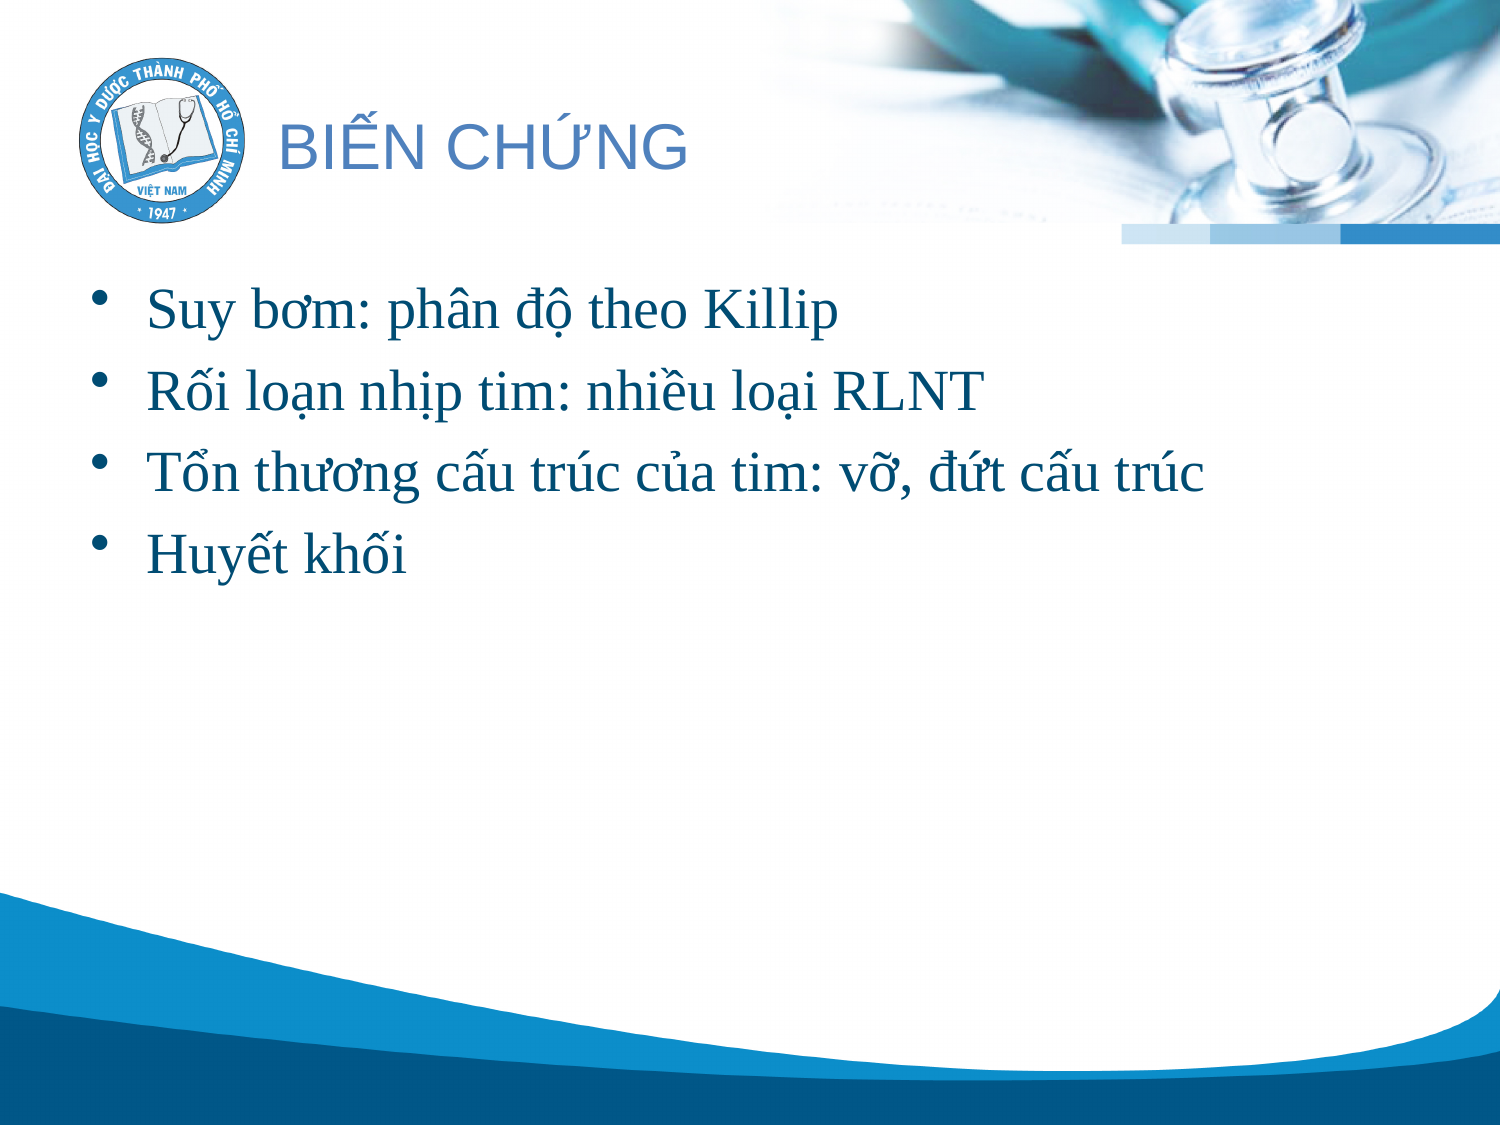

# BIẾN CHỨNG
Suy bơm: phân độ theo Killip
Rối loạn nhịp tim: nhiều loại RLNT
Tổn thương cấu trúc của tim: vỡ, đứt cấu trúc
Huyết khối